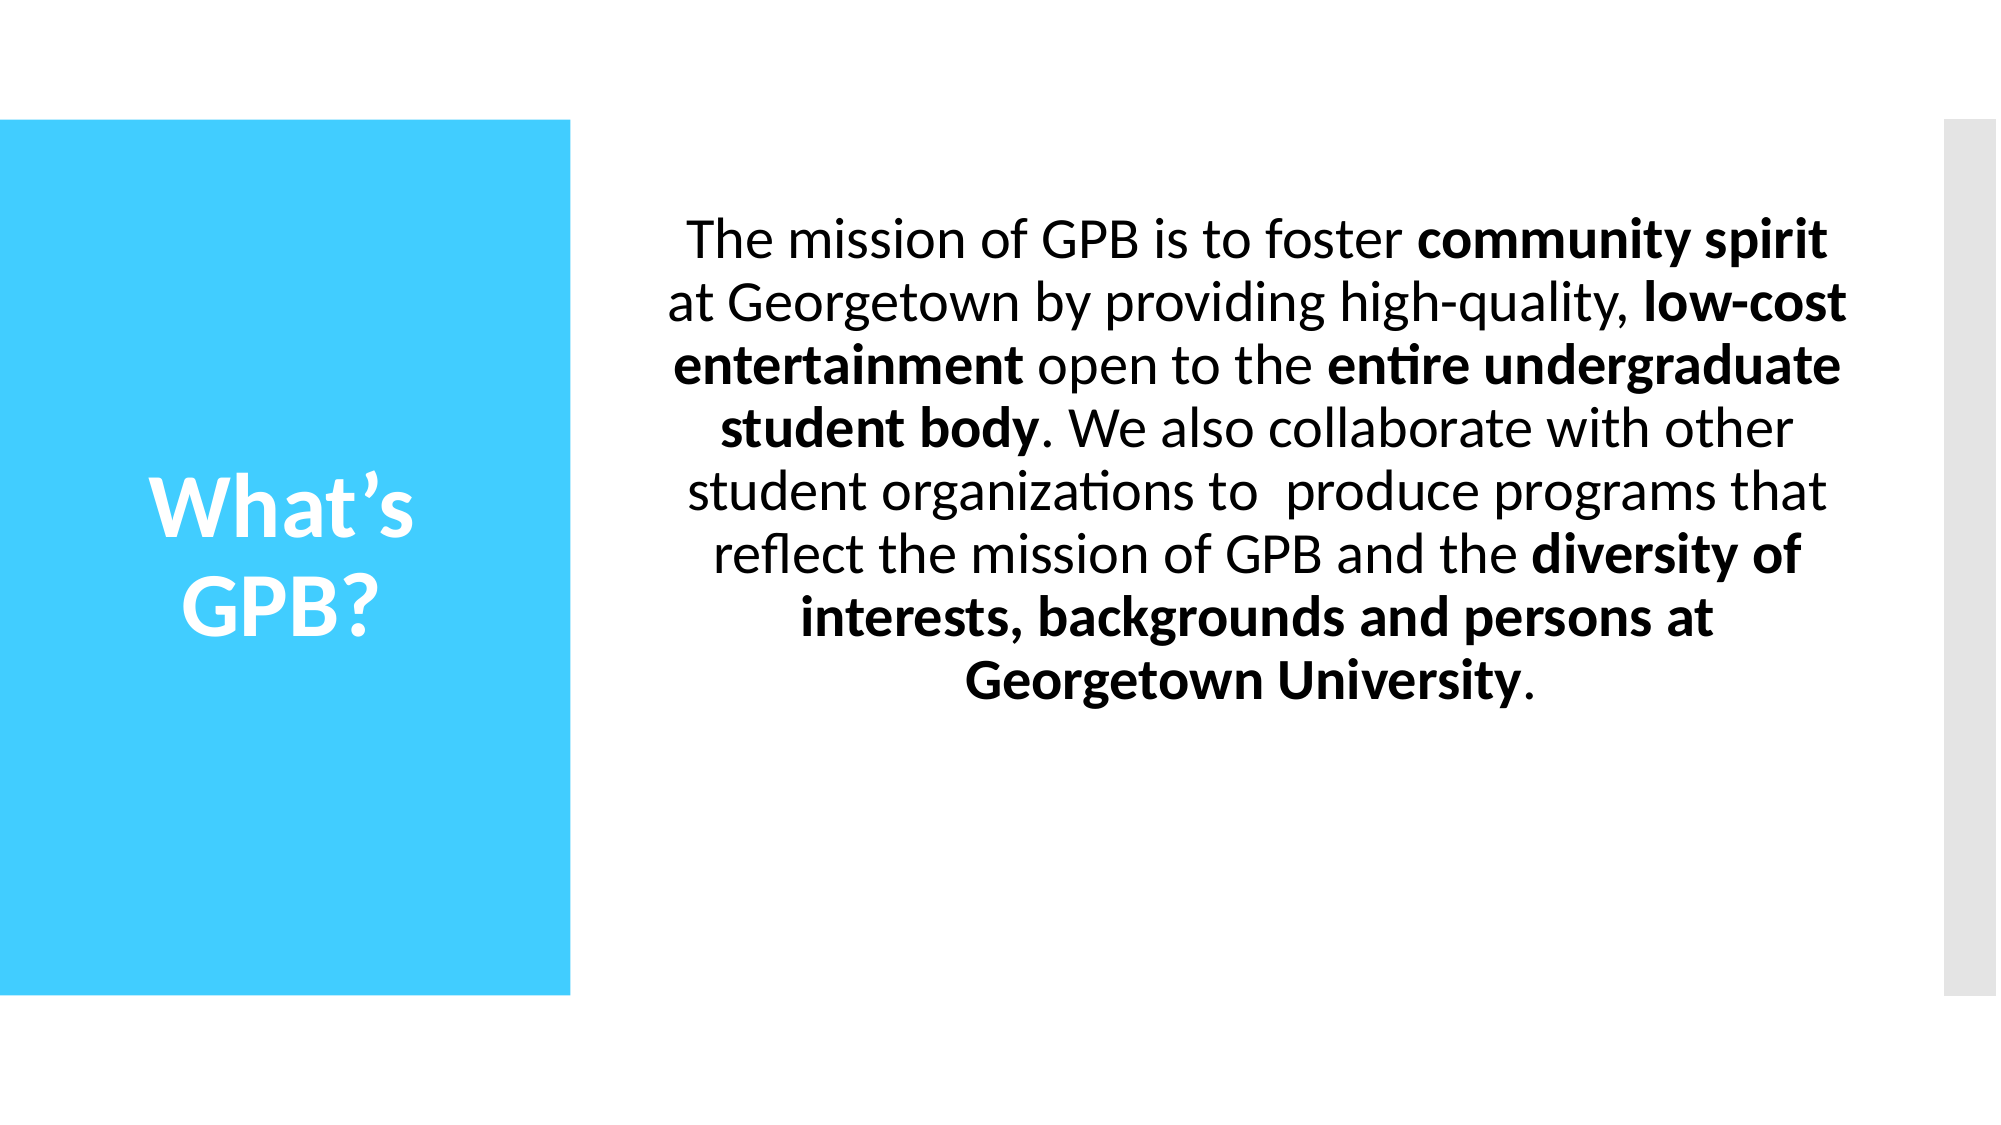

# What’s GPB?
The mission of GPB is to foster community spirit at Georgetown by providing high-quality, low-cost entertainment open to the entire undergraduate student body. We also collaborate with other student organizations to  produce programs that reflect the mission of GPB and the diversity of interests, backgrounds and persons at Georgetown University.